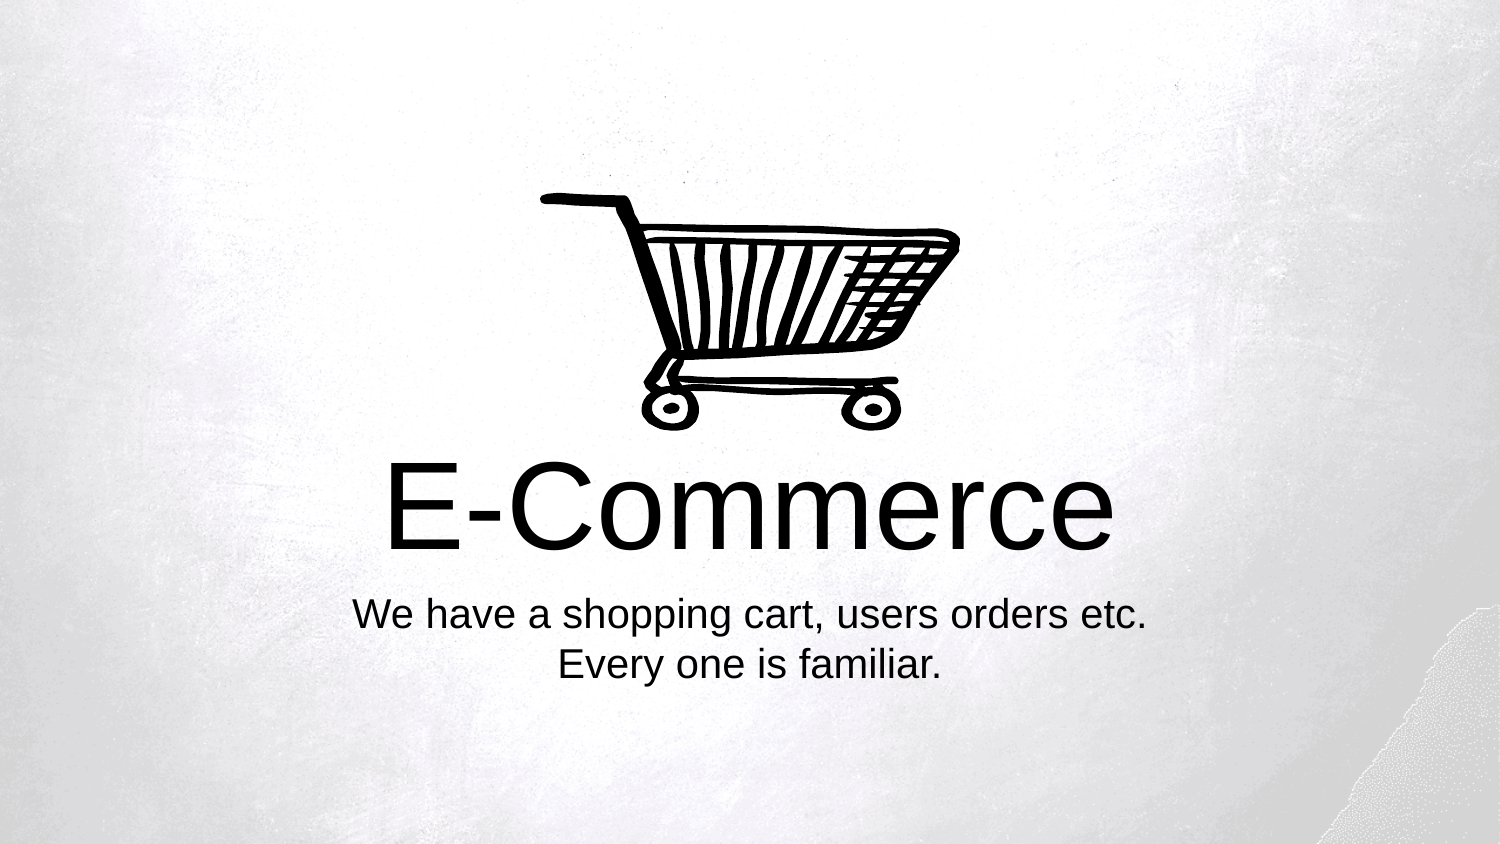

E-Commerce
We have a shopping cart, users orders etc.
Every one is familiar.